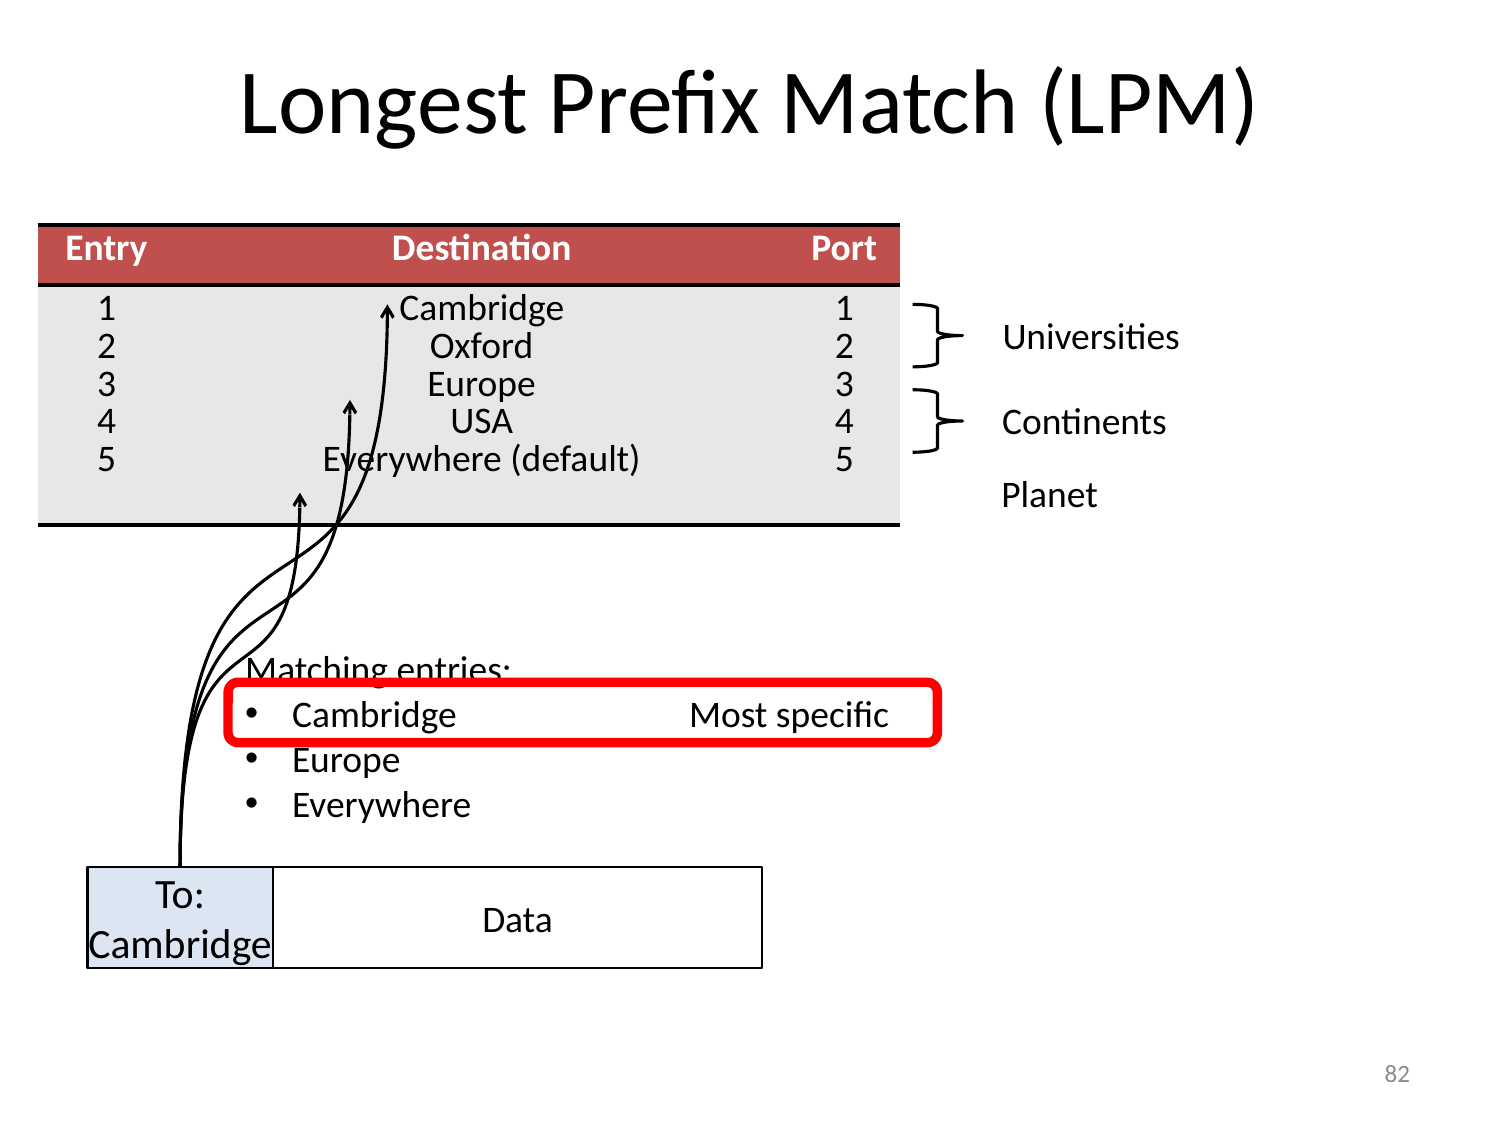

# Longest Prefix Match (LPM)
| Entry | Destination | Port |
| --- | --- | --- |
| 1 2 3 4 5 | Cambridge Oxford Europe USA Everywhere (default) | 1 2 3 4 5 |
Matching entries:
Cambridge
Europe
Everywhere

Universities

Continents
Planet

Most specific
To: Cambridge
Data
82